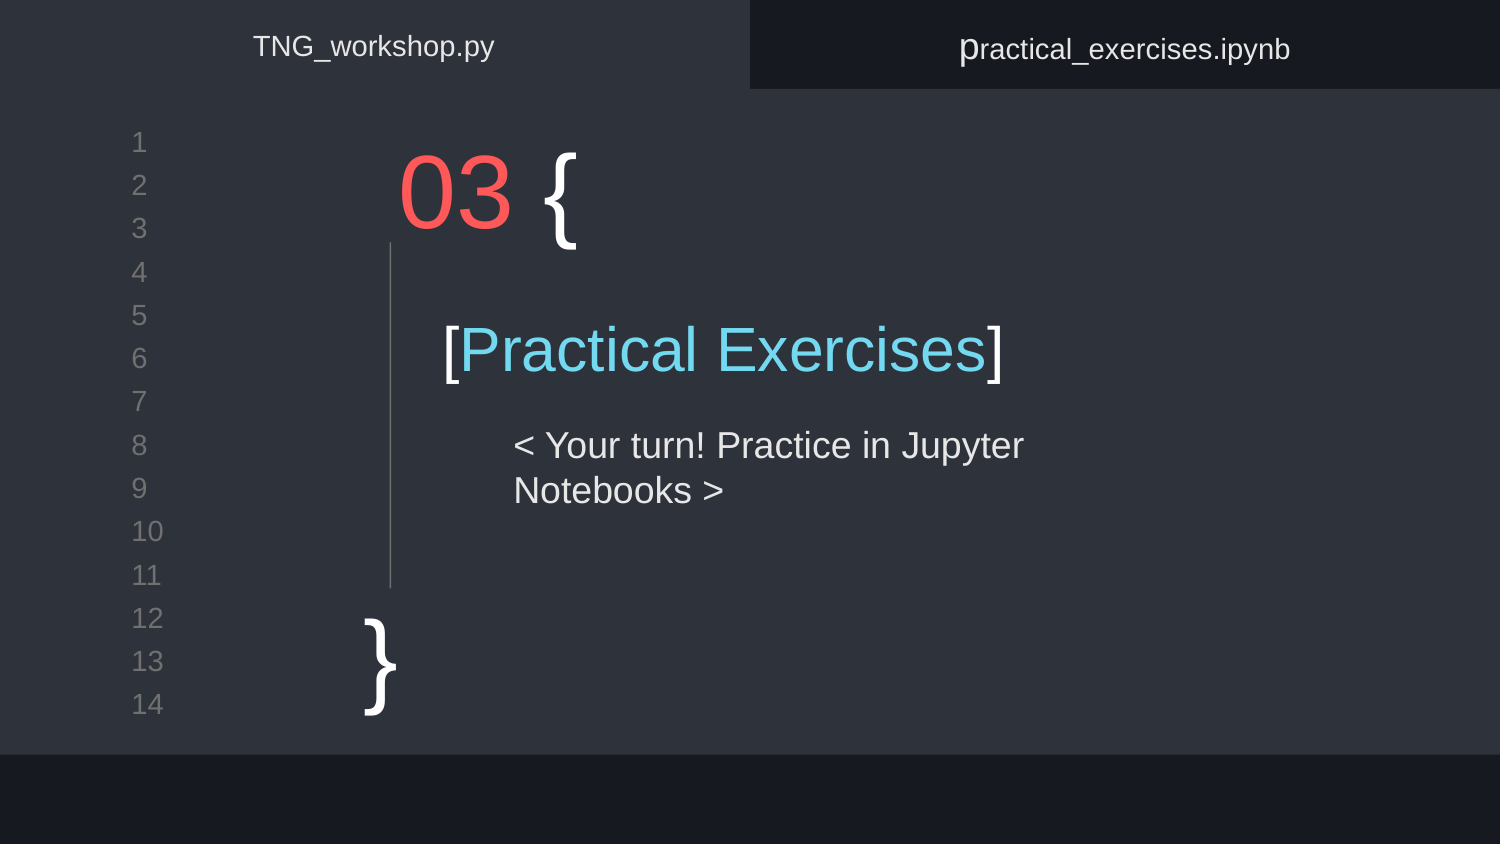

TNG_workshop.py
practical_exercises.ipynb
# 03 {
[Practical Exercises]
< Your turn! Practice in Jupyter Notebooks >
}